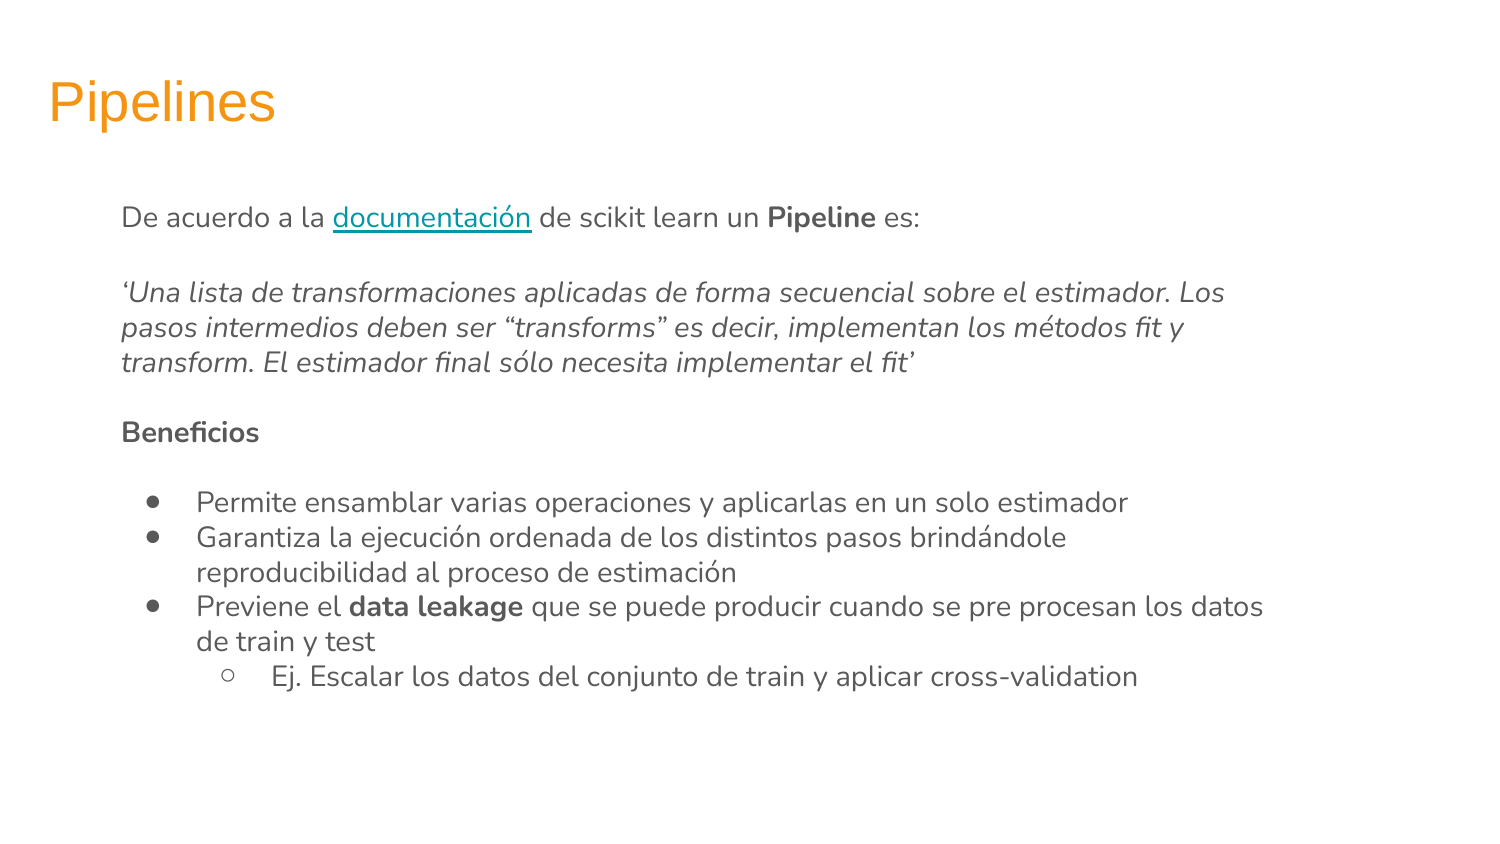

Pipelines
De acuerdo a la documentación de scikit learn un Pipeline es:

‘Una lista de transformaciones aplicadas de forma secuencial sobre el estimador. Los pasos intermedios deben ser “transforms” es decir, implementan los métodos fit y transform. El estimador final sólo necesita implementar el fit’

Beneficios

Permite ensamblar varias operaciones y aplicarlas en un solo estimador
Garantiza la ejecución ordenada de los distintos pasos brindándole reproducibilidad al proceso de estimación
Previene el data leakage que se puede producir cuando se pre procesan los datos de train y test
Ej. Escalar los datos del conjunto de train y aplicar cross-validation